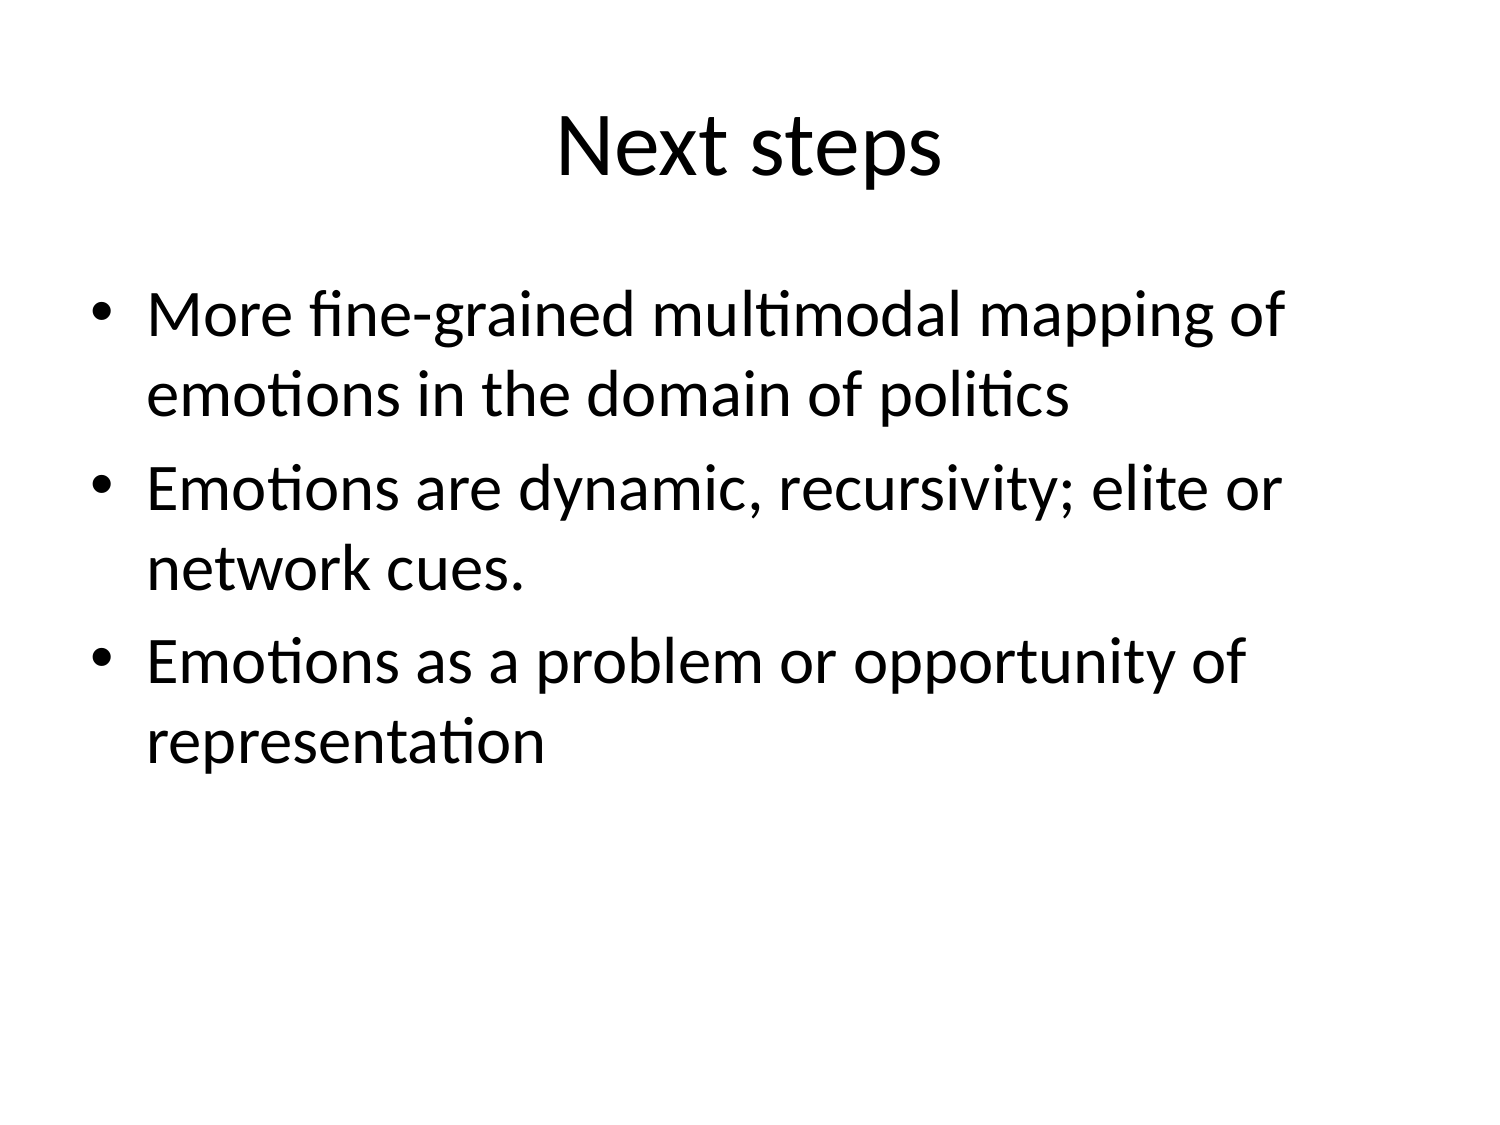

# Next steps
More fine-grained multimodal mapping of emotions in the domain of politics
Emotions are dynamic, recursivity; elite or network cues.
Emotions as a problem or opportunity of representation